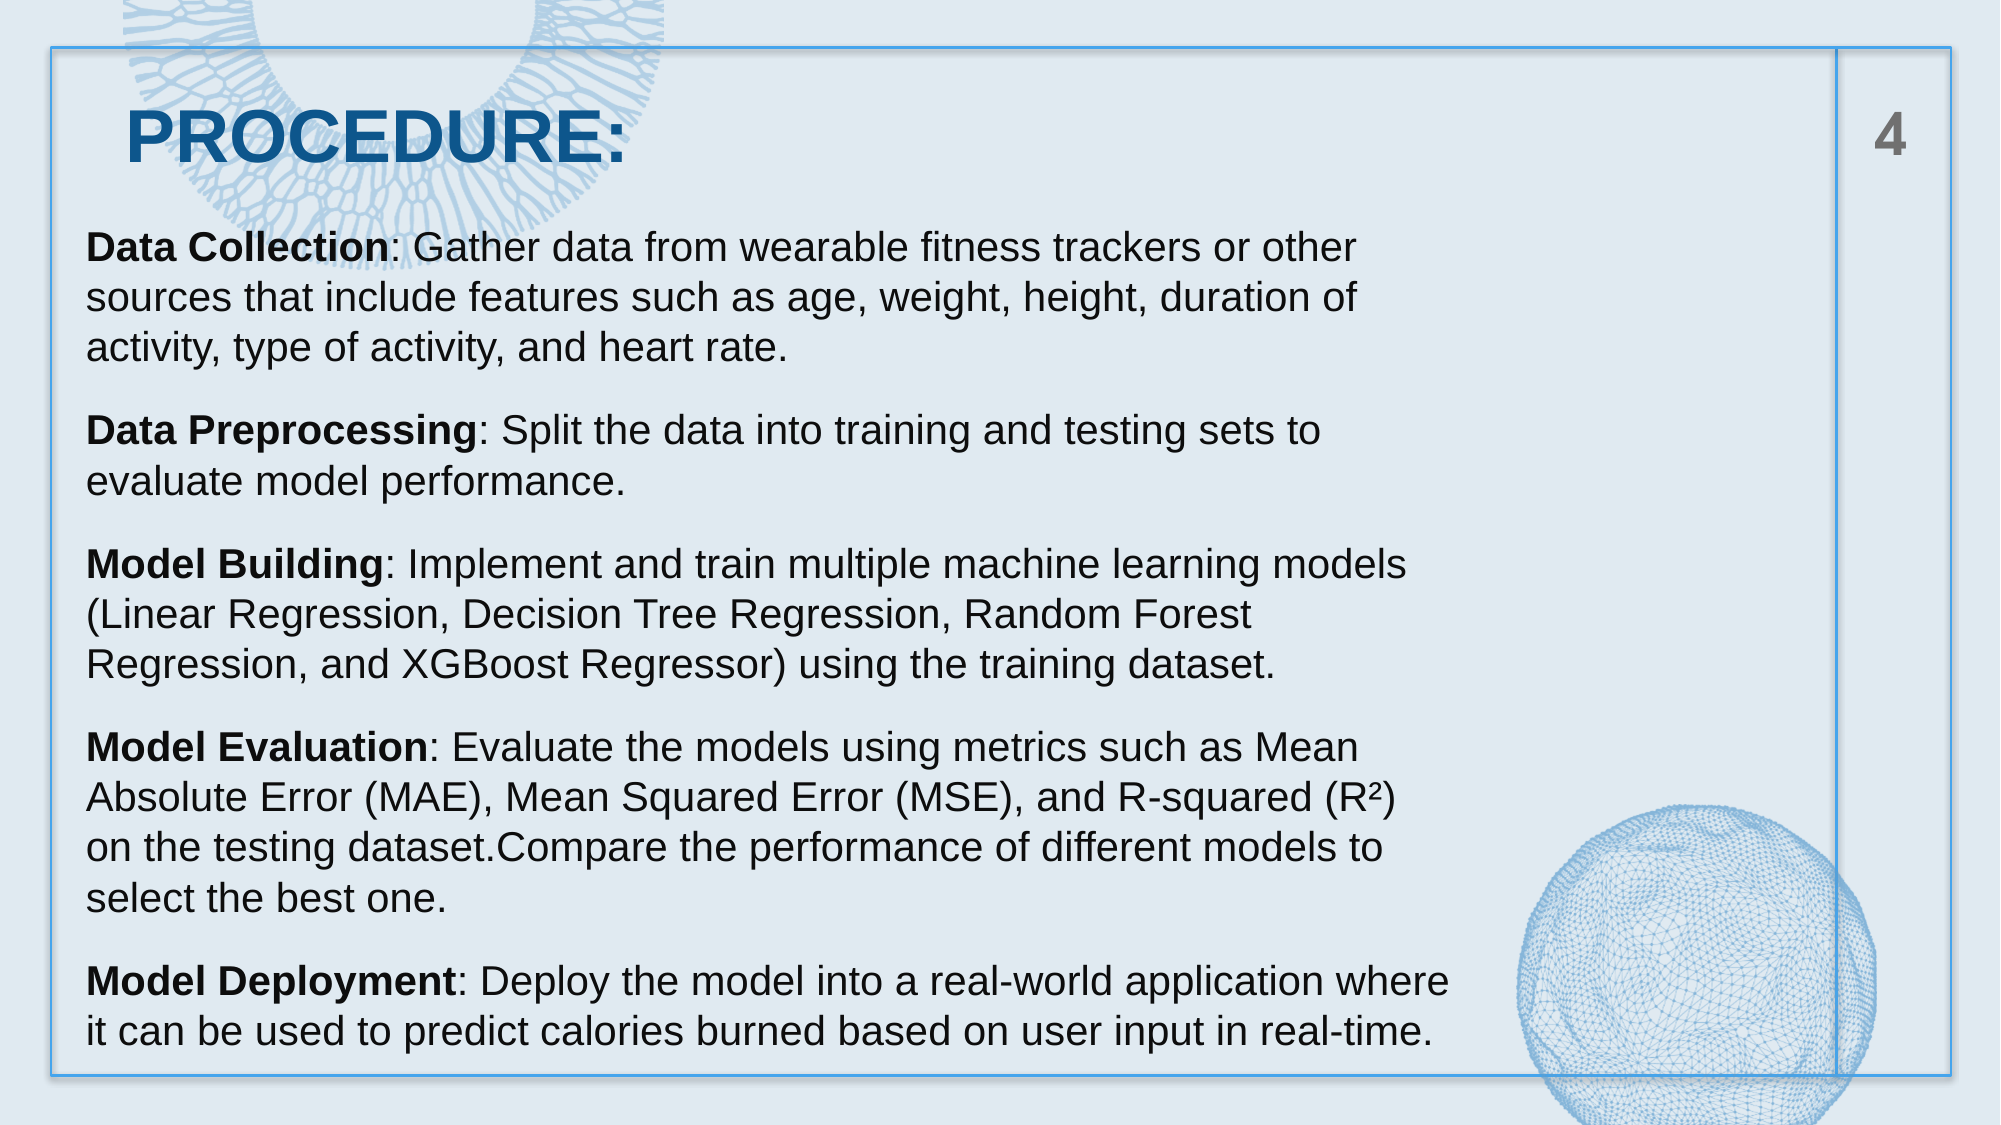

4
# Procedure:
Data Collection: Gather data from wearable fitness trackers or other sources that include features such as age, weight, height, duration of activity, type of activity, and heart rate.
Data Preprocessing: Split the data into training and testing sets to evaluate model performance.
Model Building: Implement and train multiple machine learning models (Linear Regression, Decision Tree Regression, Random Forest Regression, and XGBoost Regressor) using the training dataset.
Model Evaluation: Evaluate the models using metrics such as Mean Absolute Error (MAE), Mean Squared Error (MSE), and R-squared (R²) on the testing dataset.Compare the performance of different models to select the best one.
Model Deployment: Deploy the model into a real-world application where it can be used to predict calories burned based on user input in real-time.